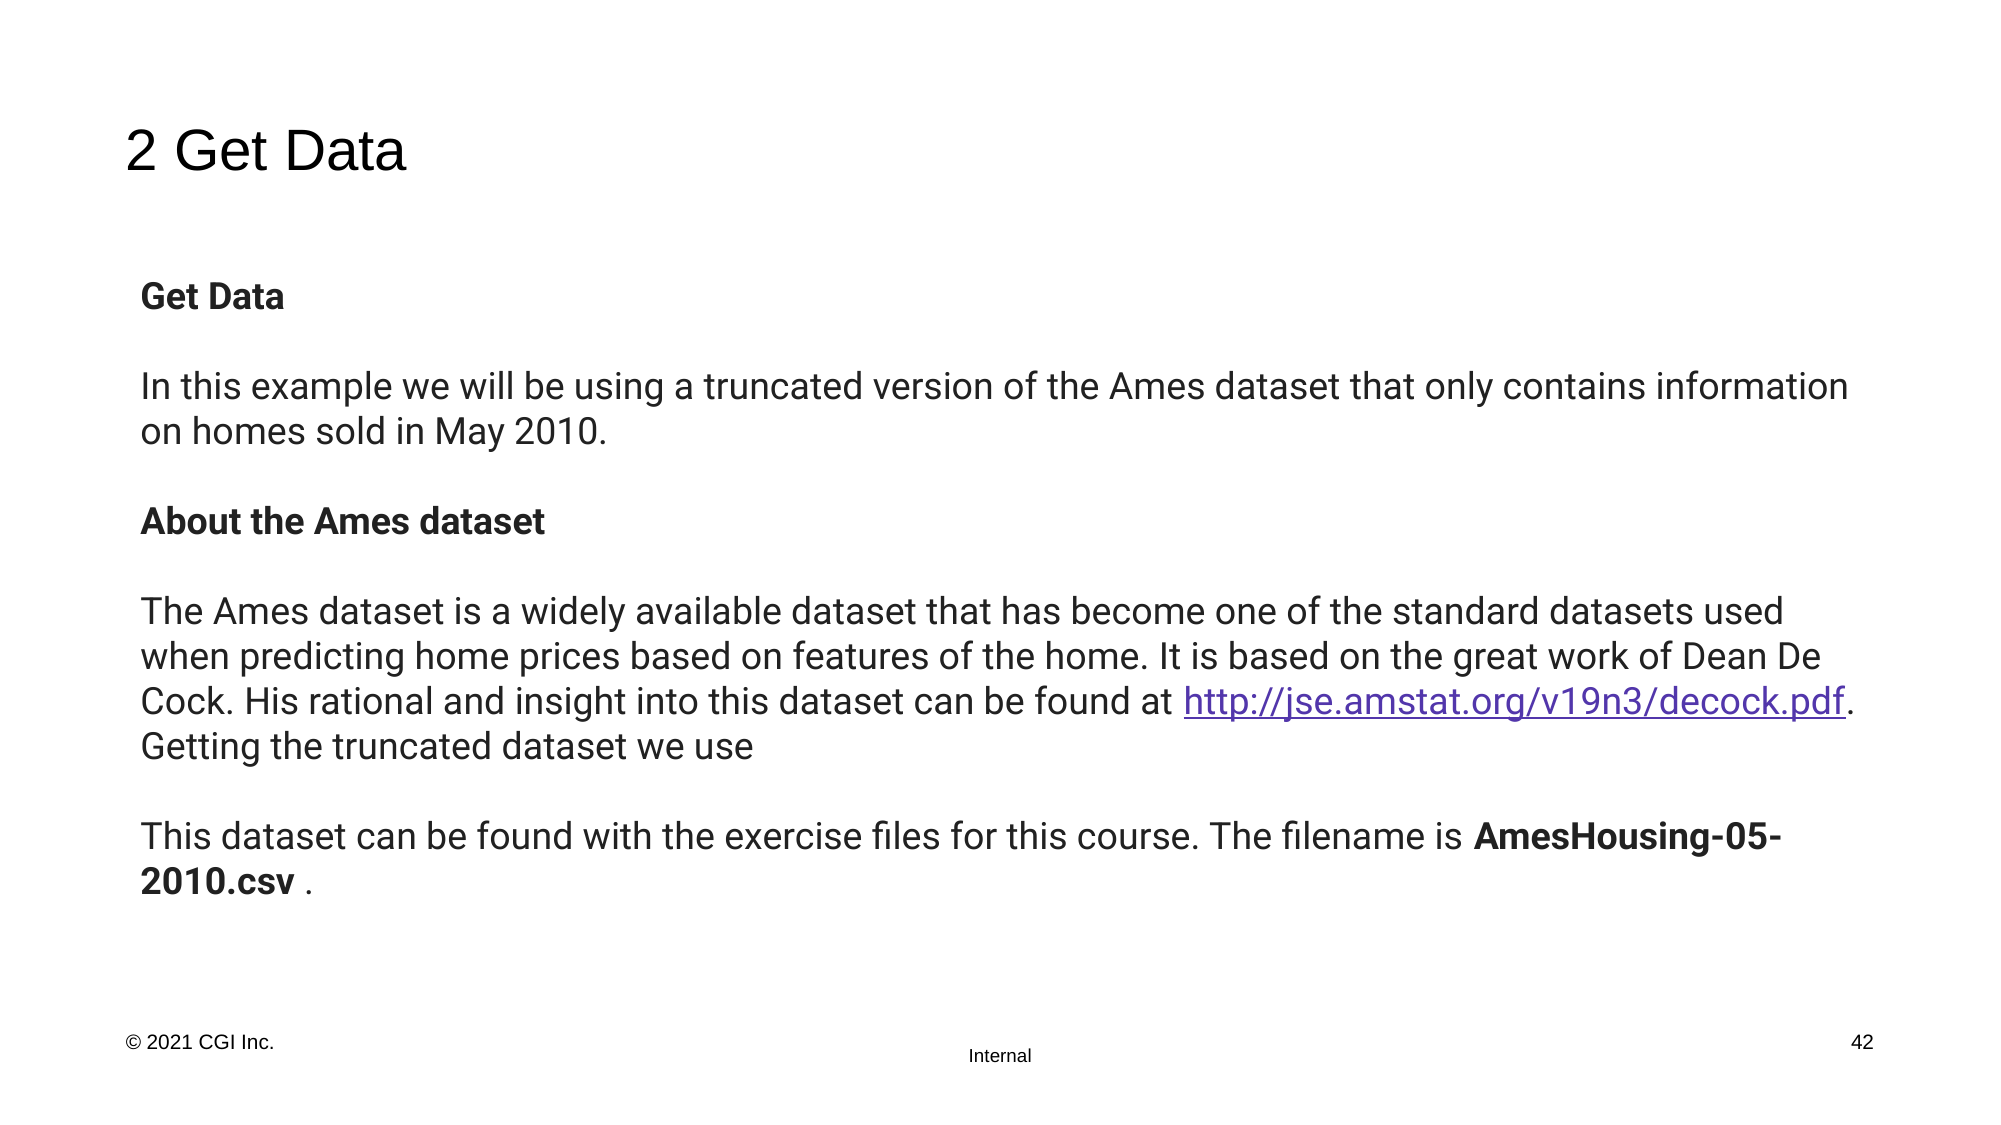

# 2 Get Data
Get Data

In this example we will be using a truncated version of the Ames dataset that only contains information on homes sold in May 2010.

About the Ames dataset

The Ames dataset is a widely available dataset that has become one of the standard datasets used when predicting home prices based on features of the home. It is based on the great work of Dean De Cock. His rational and insight into this dataset can be found at http://jse.amstat.org/v19n3/decock.pdf.
Getting the truncated dataset we use

This dataset can be found with the exercise files for this course. The filename is AmesHousing-05-2010.csv .
42